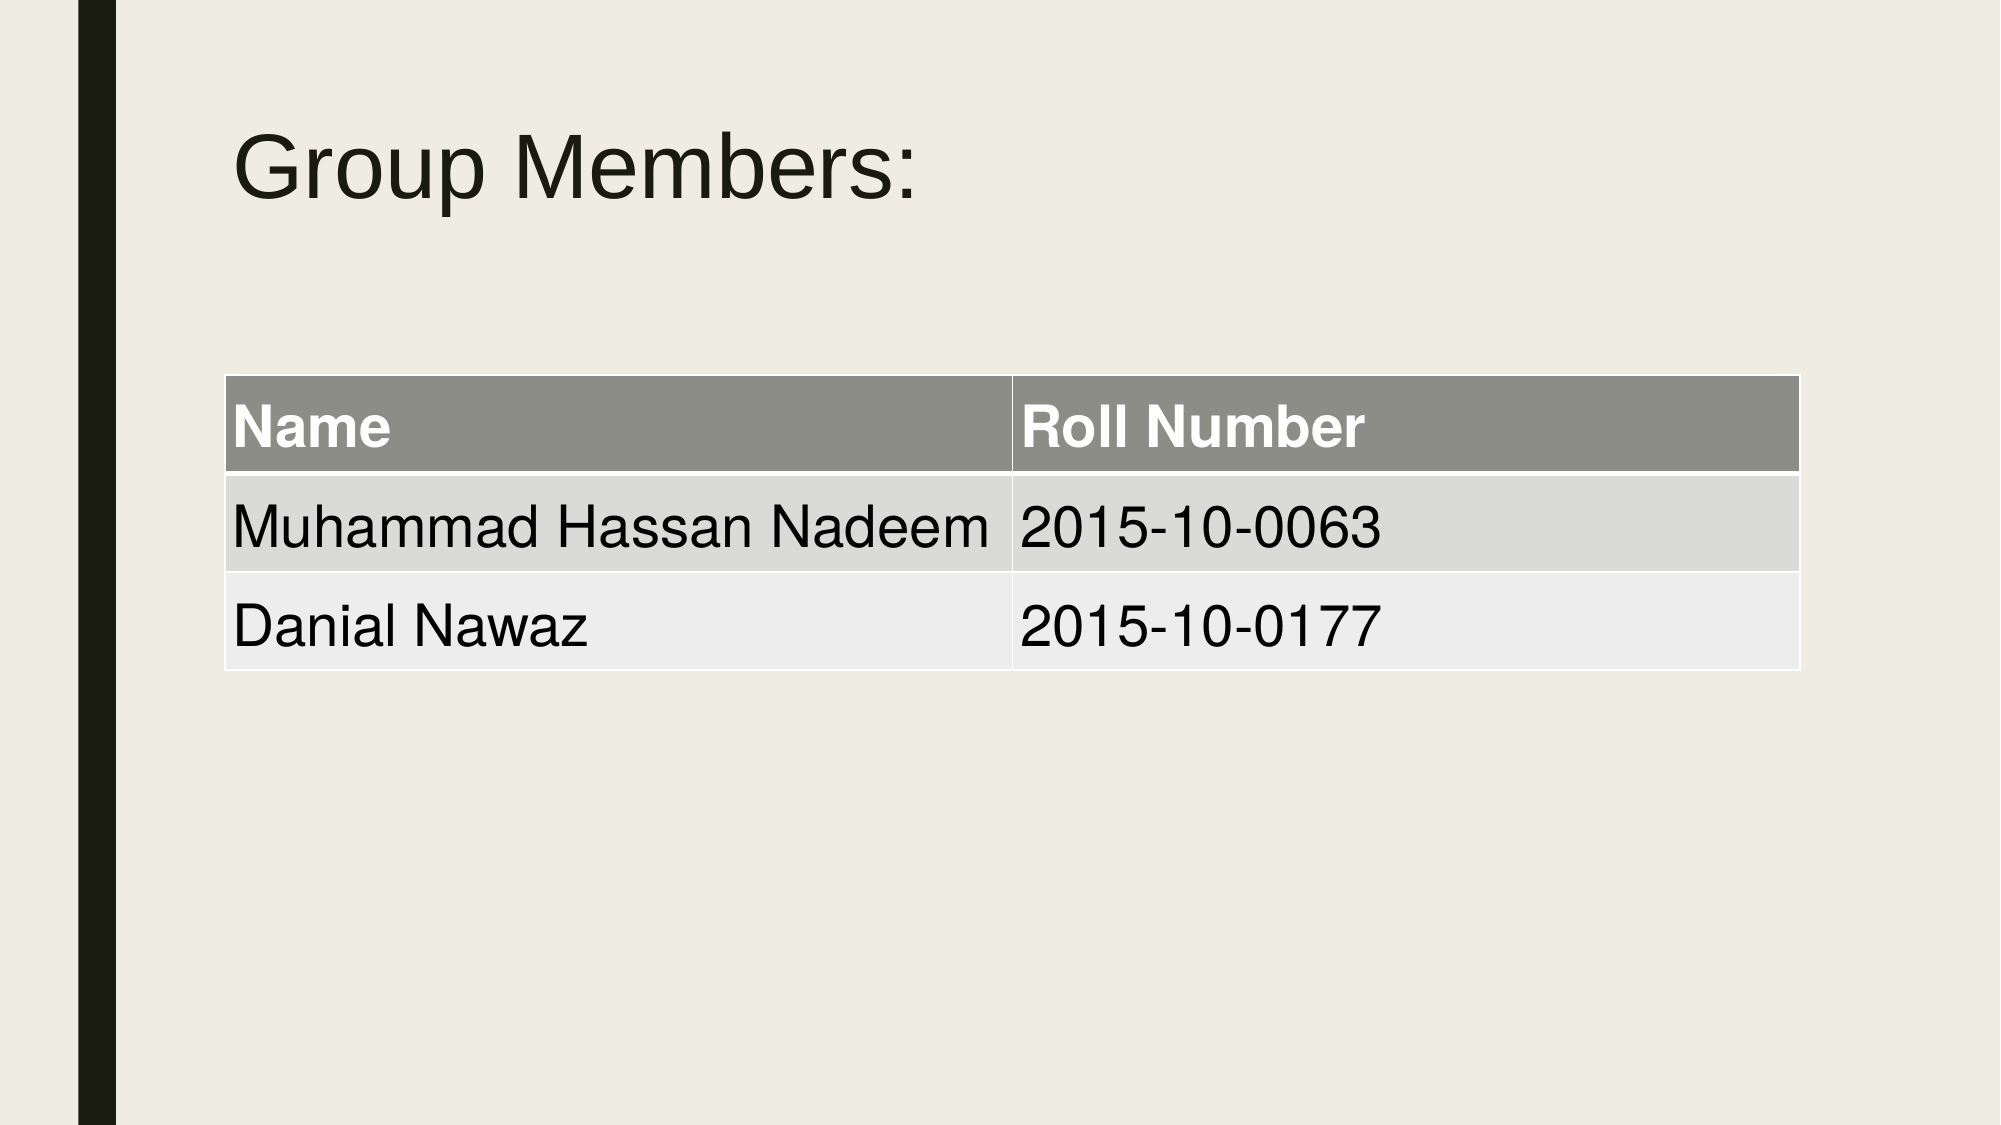

# Group Members:
| Name | Roll Number |
| --- | --- |
| Muhammad Hassan Nadeem | 2015-10-0063 |
| Danial Nawaz | 2015-10-0177 |